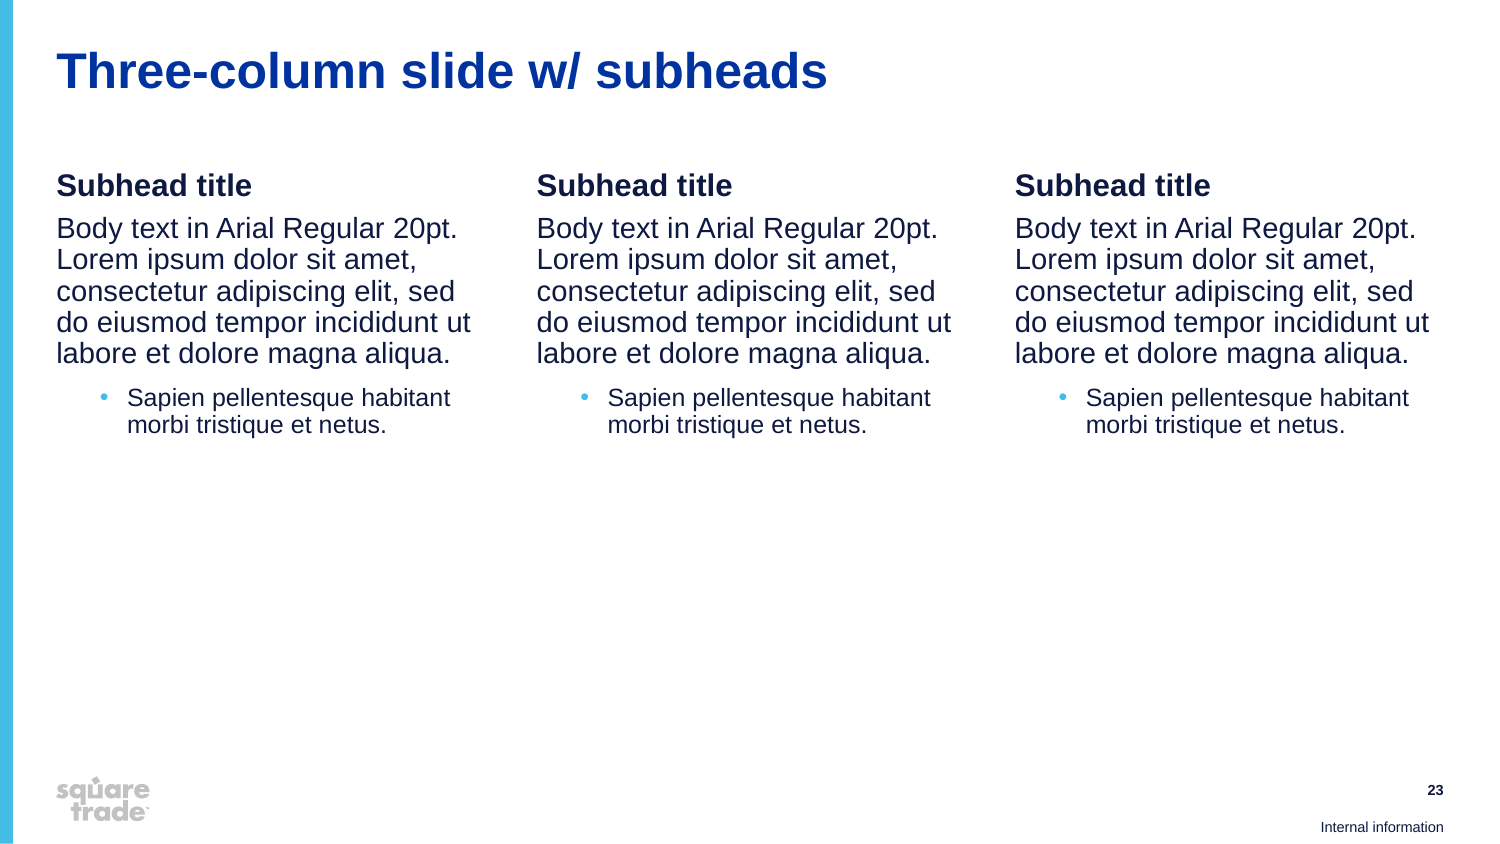

# Three-column slide w/ subheads
Subhead title
Subhead title
Subhead title
Body text in Arial Regular 20pt. Lorem ipsum dolor sit amet, consectetur adipiscing elit, sed do eiusmod tempor incididunt ut labore et dolore magna aliqua.
Sapien pellentesque habitant morbi tristique et netus.

Body text in Arial Regular 20pt. Lorem ipsum dolor sit amet, consectetur adipiscing elit, sed do eiusmod tempor incididunt ut labore et dolore magna aliqua.
Sapien pellentesque habitant morbi tristique et netus.

Body text in Arial Regular 20pt. Lorem ipsum dolor sit amet, consectetur adipiscing elit, sed do eiusmod tempor incididunt ut labore et dolore magna aliqua.
Sapien pellentesque habitant morbi tristique et netus.

23